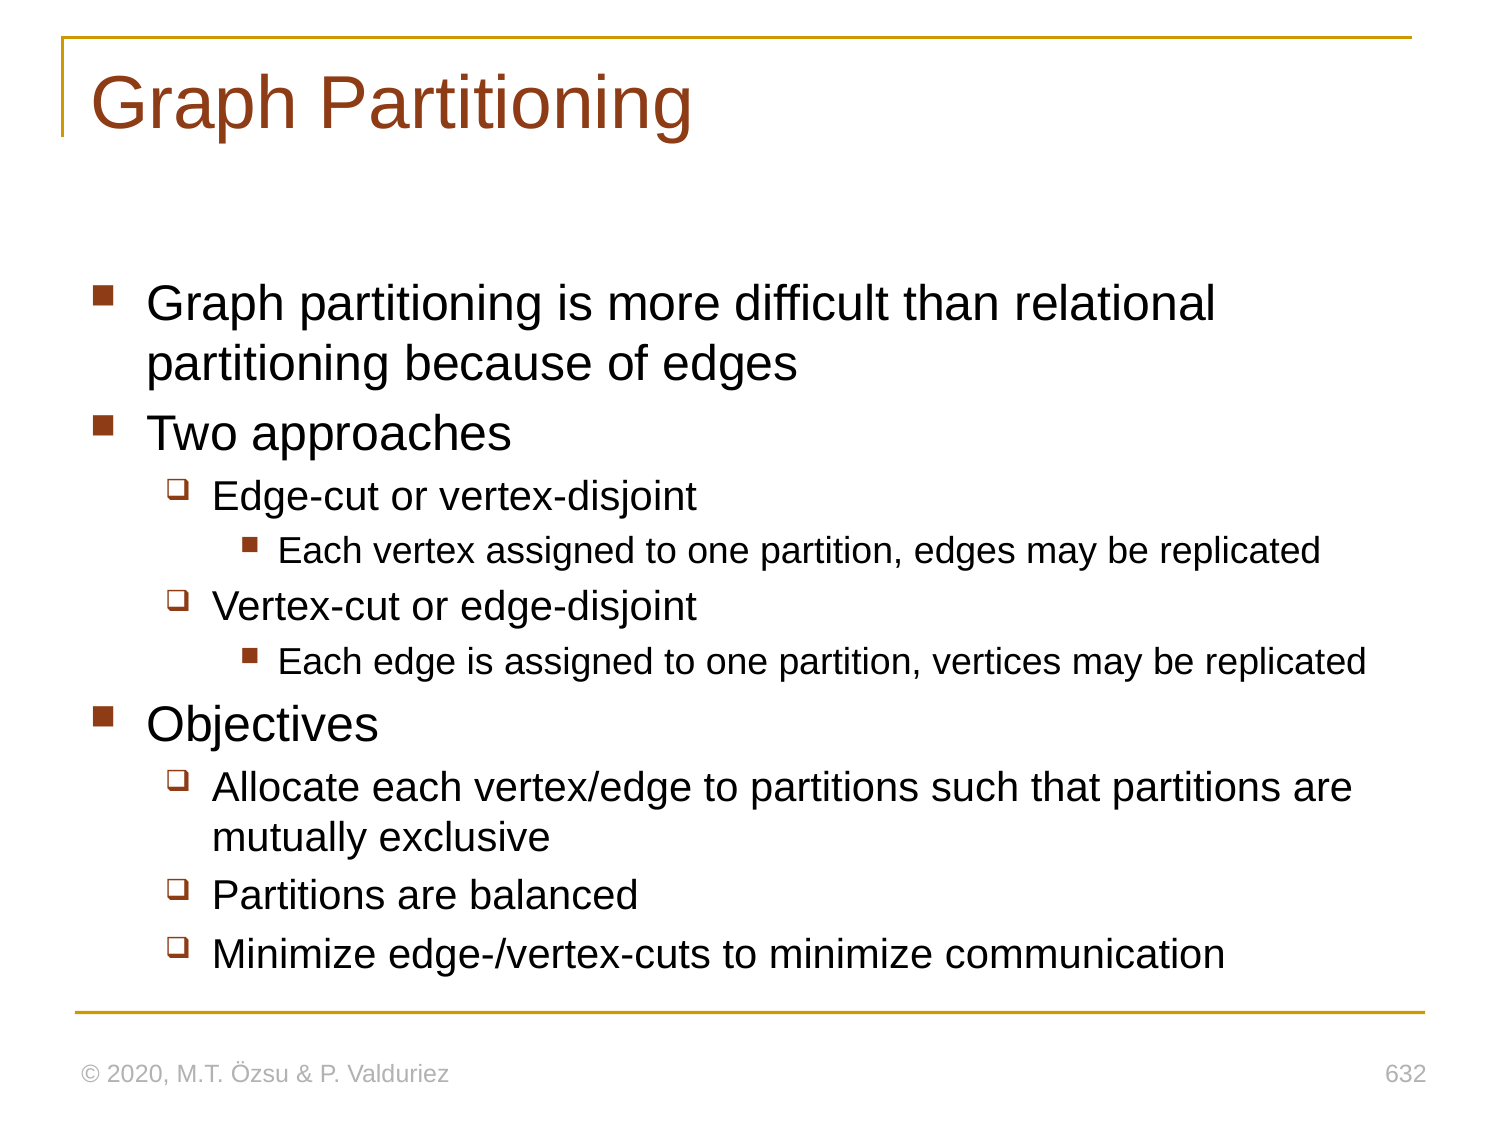

# Graph Partitioning
Graph partitioning is more difficult than relational partitioning because of edges
Two approaches
Edge-cut or vertex-disjoint
Each vertex assigned to one partition, edges may be replicated
Vertex-cut or edge-disjoint
Each edge is assigned to one partition, vertices may be replicated
Objectives
Allocate each vertex/edge to partitions such that partitions are mutually exclusive
Partitions are balanced
Minimize edge-/vertex-cuts to minimize communication
© 2020, M.T. Özsu & P. Valduriez
632